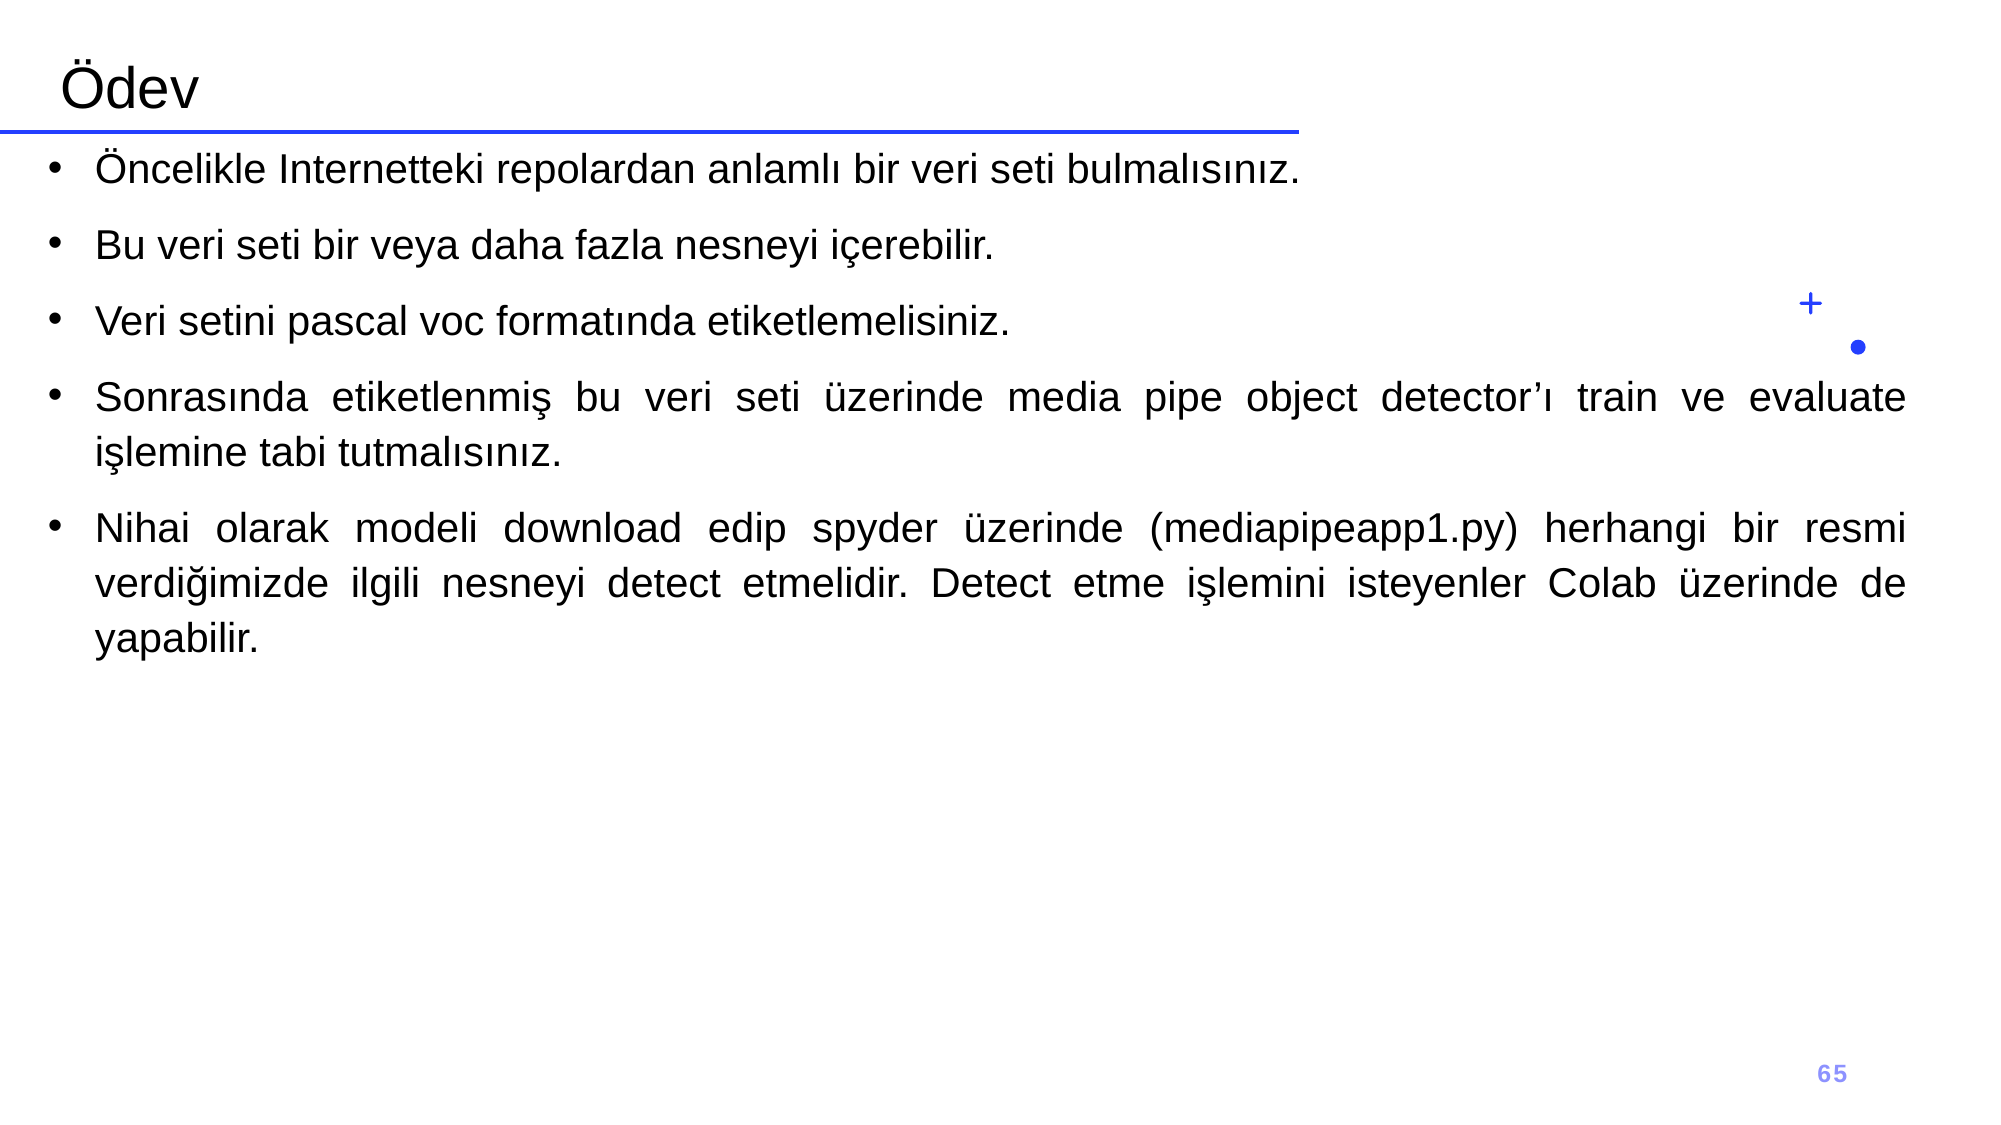

# Ödev
Öncelikle Internetteki repolardan anlamlı bir veri seti bulmalısınız.
Bu veri seti bir veya daha fazla nesneyi içerebilir.
Veri setini pascal voc formatında etiketlemelisiniz.
Sonrasında etiketlenmiş bu veri seti üzerinde media pipe object detector’ı train ve evaluate işlemine tabi tutmalısınız.
Nihai olarak modeli download edip spyder üzerinde (mediapipeapp1.py) herhangi bir resmi verdiğimizde ilgili nesneyi detect etmelidir. Detect etme işlemini isteyenler Colab üzerinde de yapabilir.

65